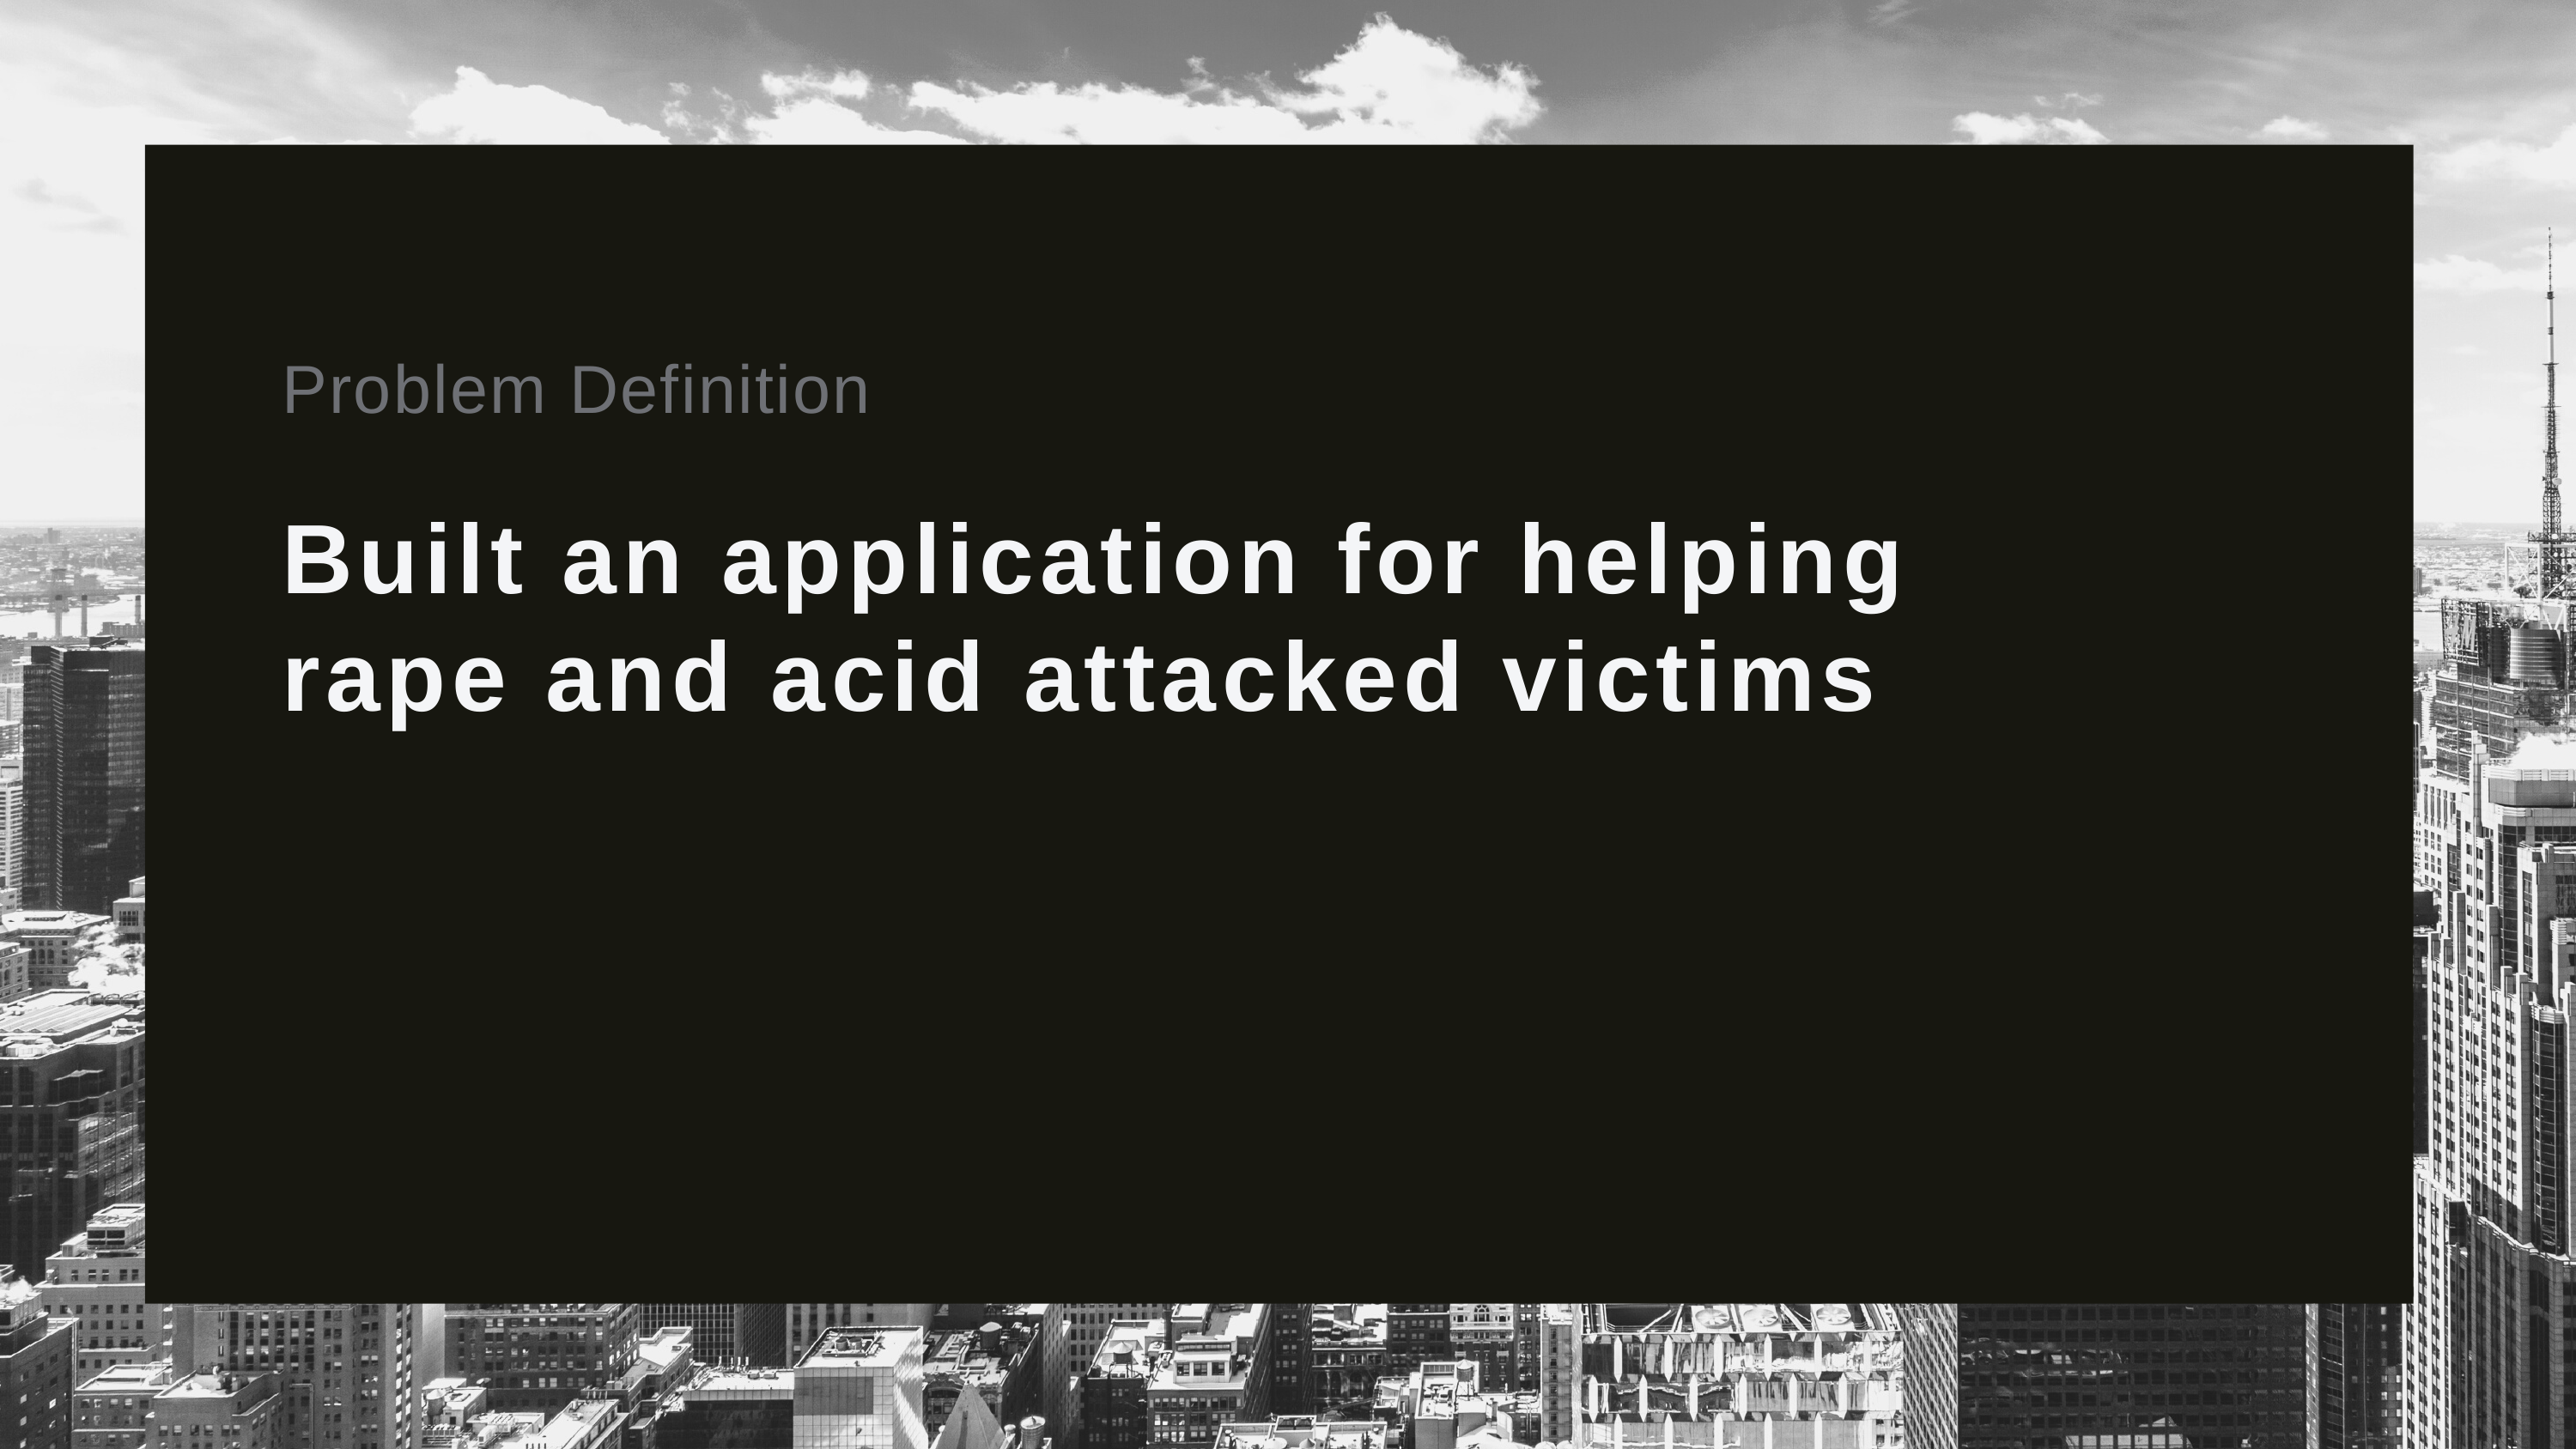

Problem Definition
Built an application for helping rape and acid attacked victims